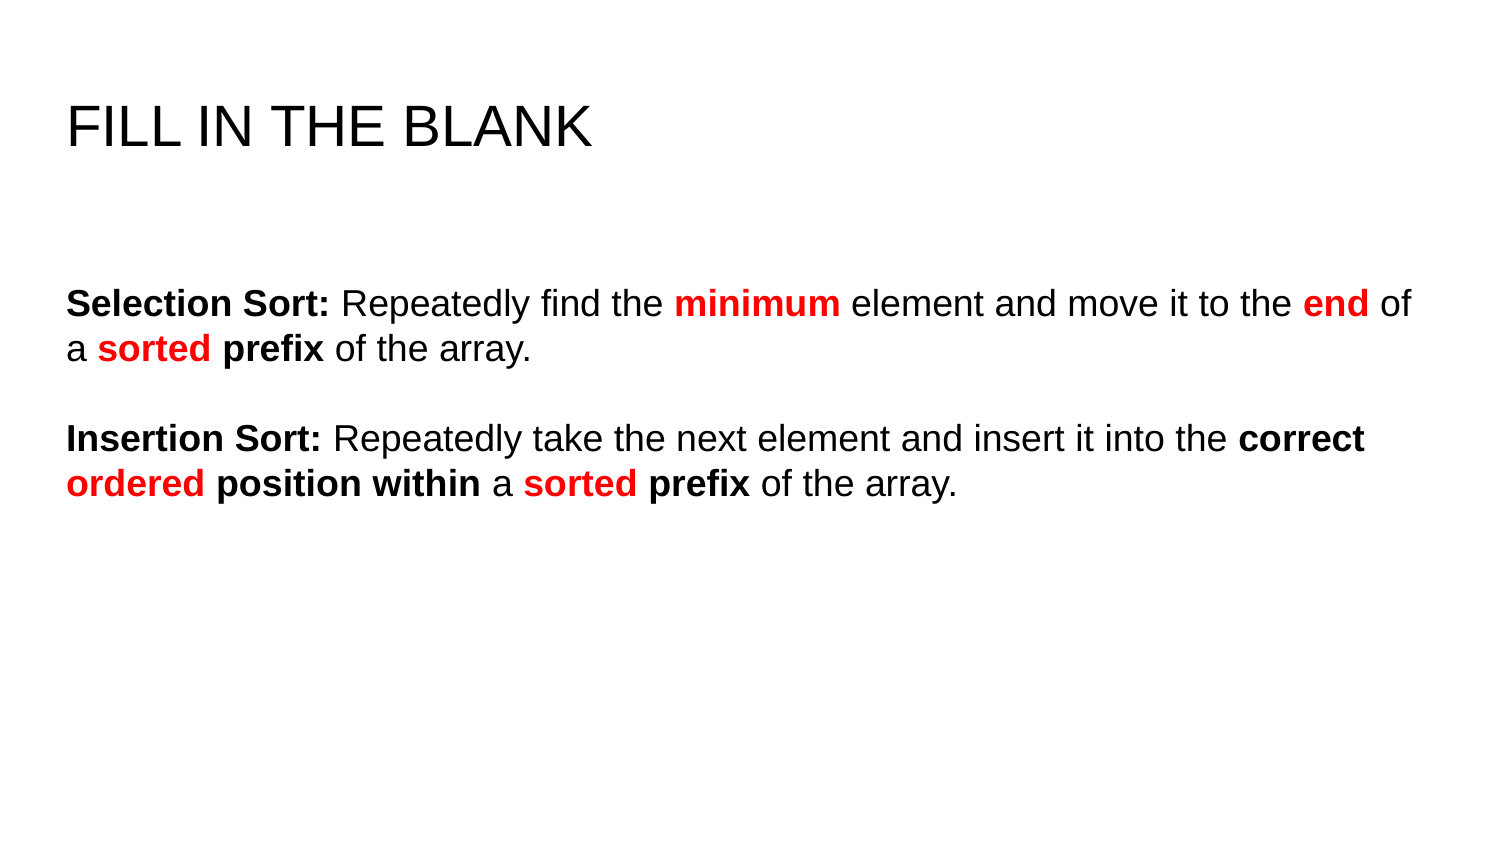

# FILL IN THE BLANK
Selection Sort: Repeatedly find the minimum element and move it to the end of a sorted prefix of the array.

Insertion Sort: Repeatedly take the next element and insert it into the correct ordered position within a sorted prefix of the array.